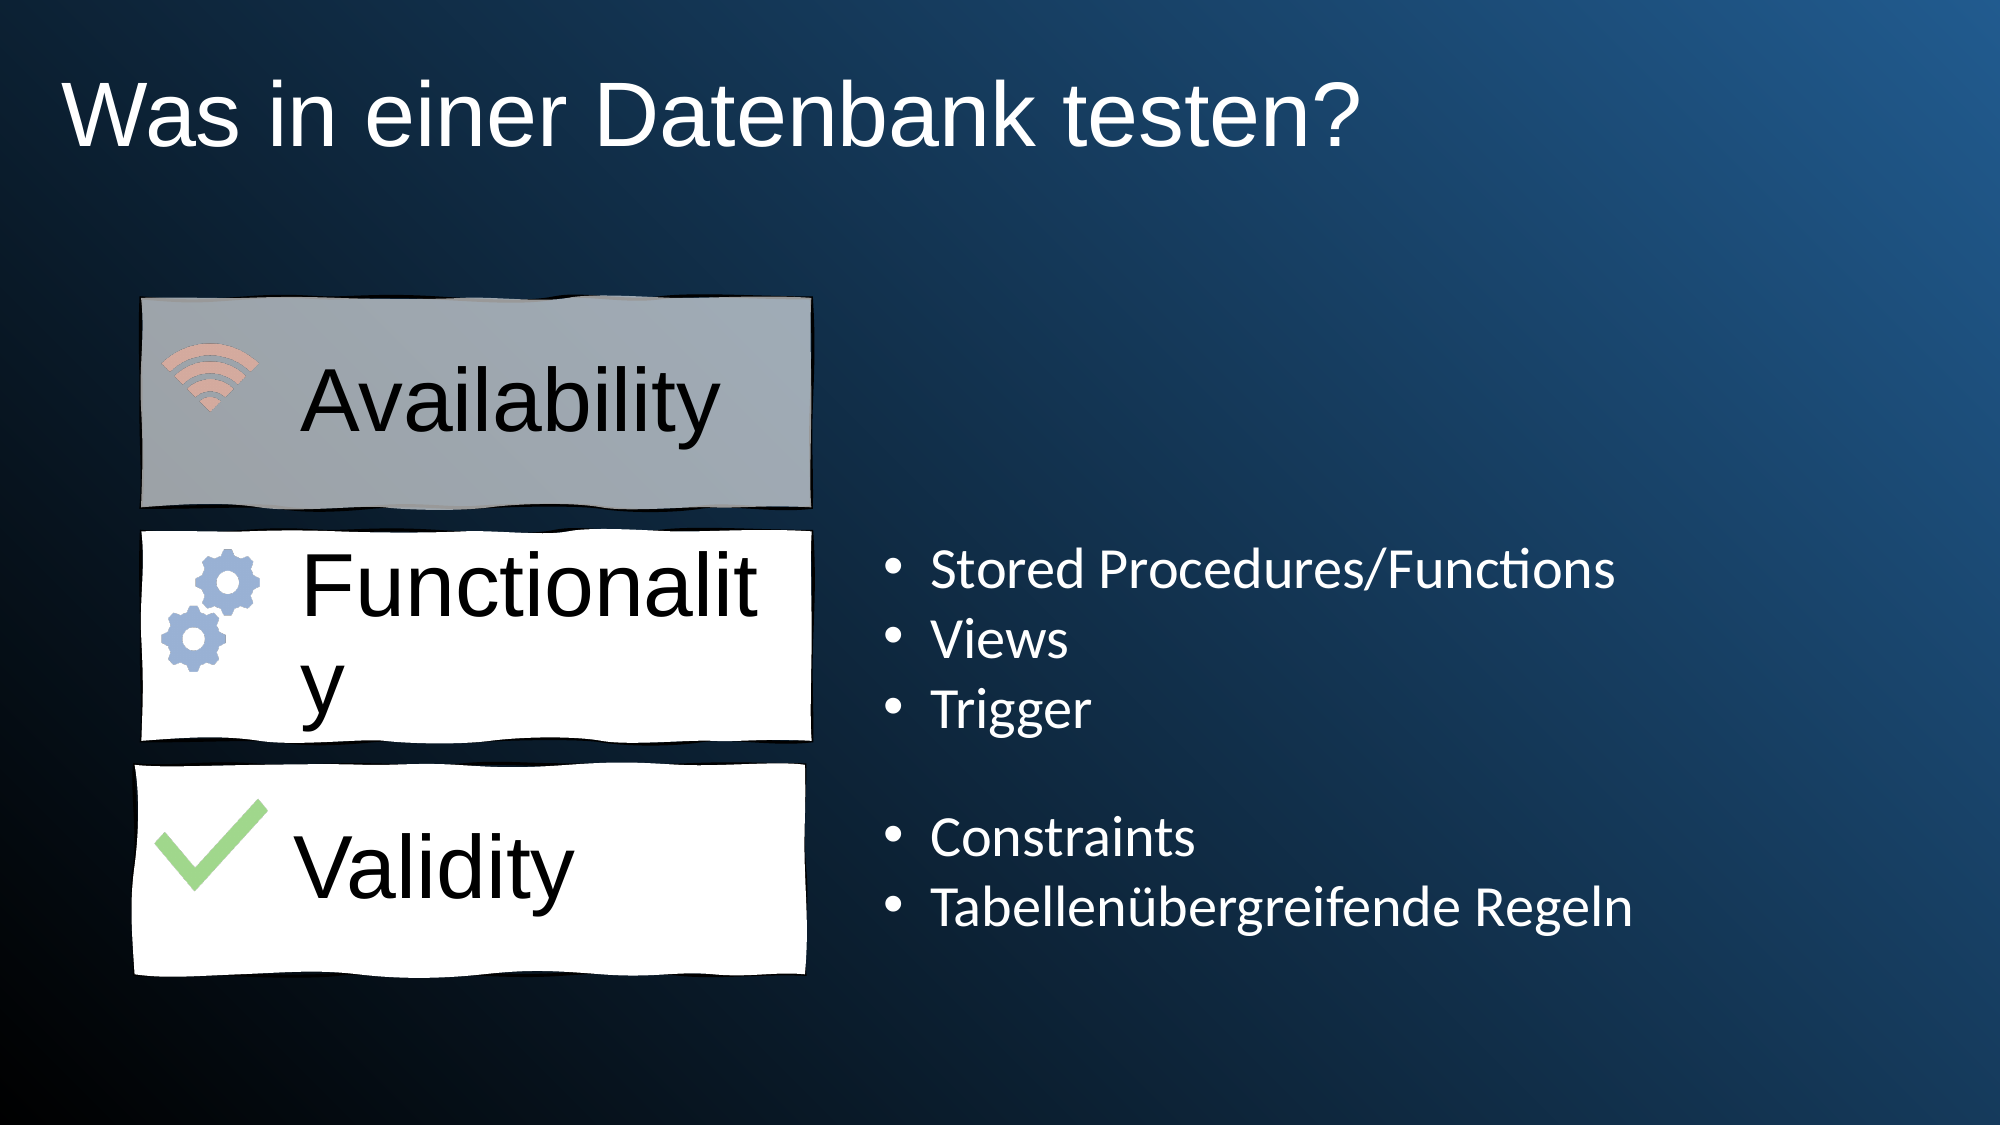

Was in einer Datenbank testen?
Availability

Stored Procedures/Functions
Views
Trigger
Functionality

Validity

Constraints
Tabellenübergreifende Regeln